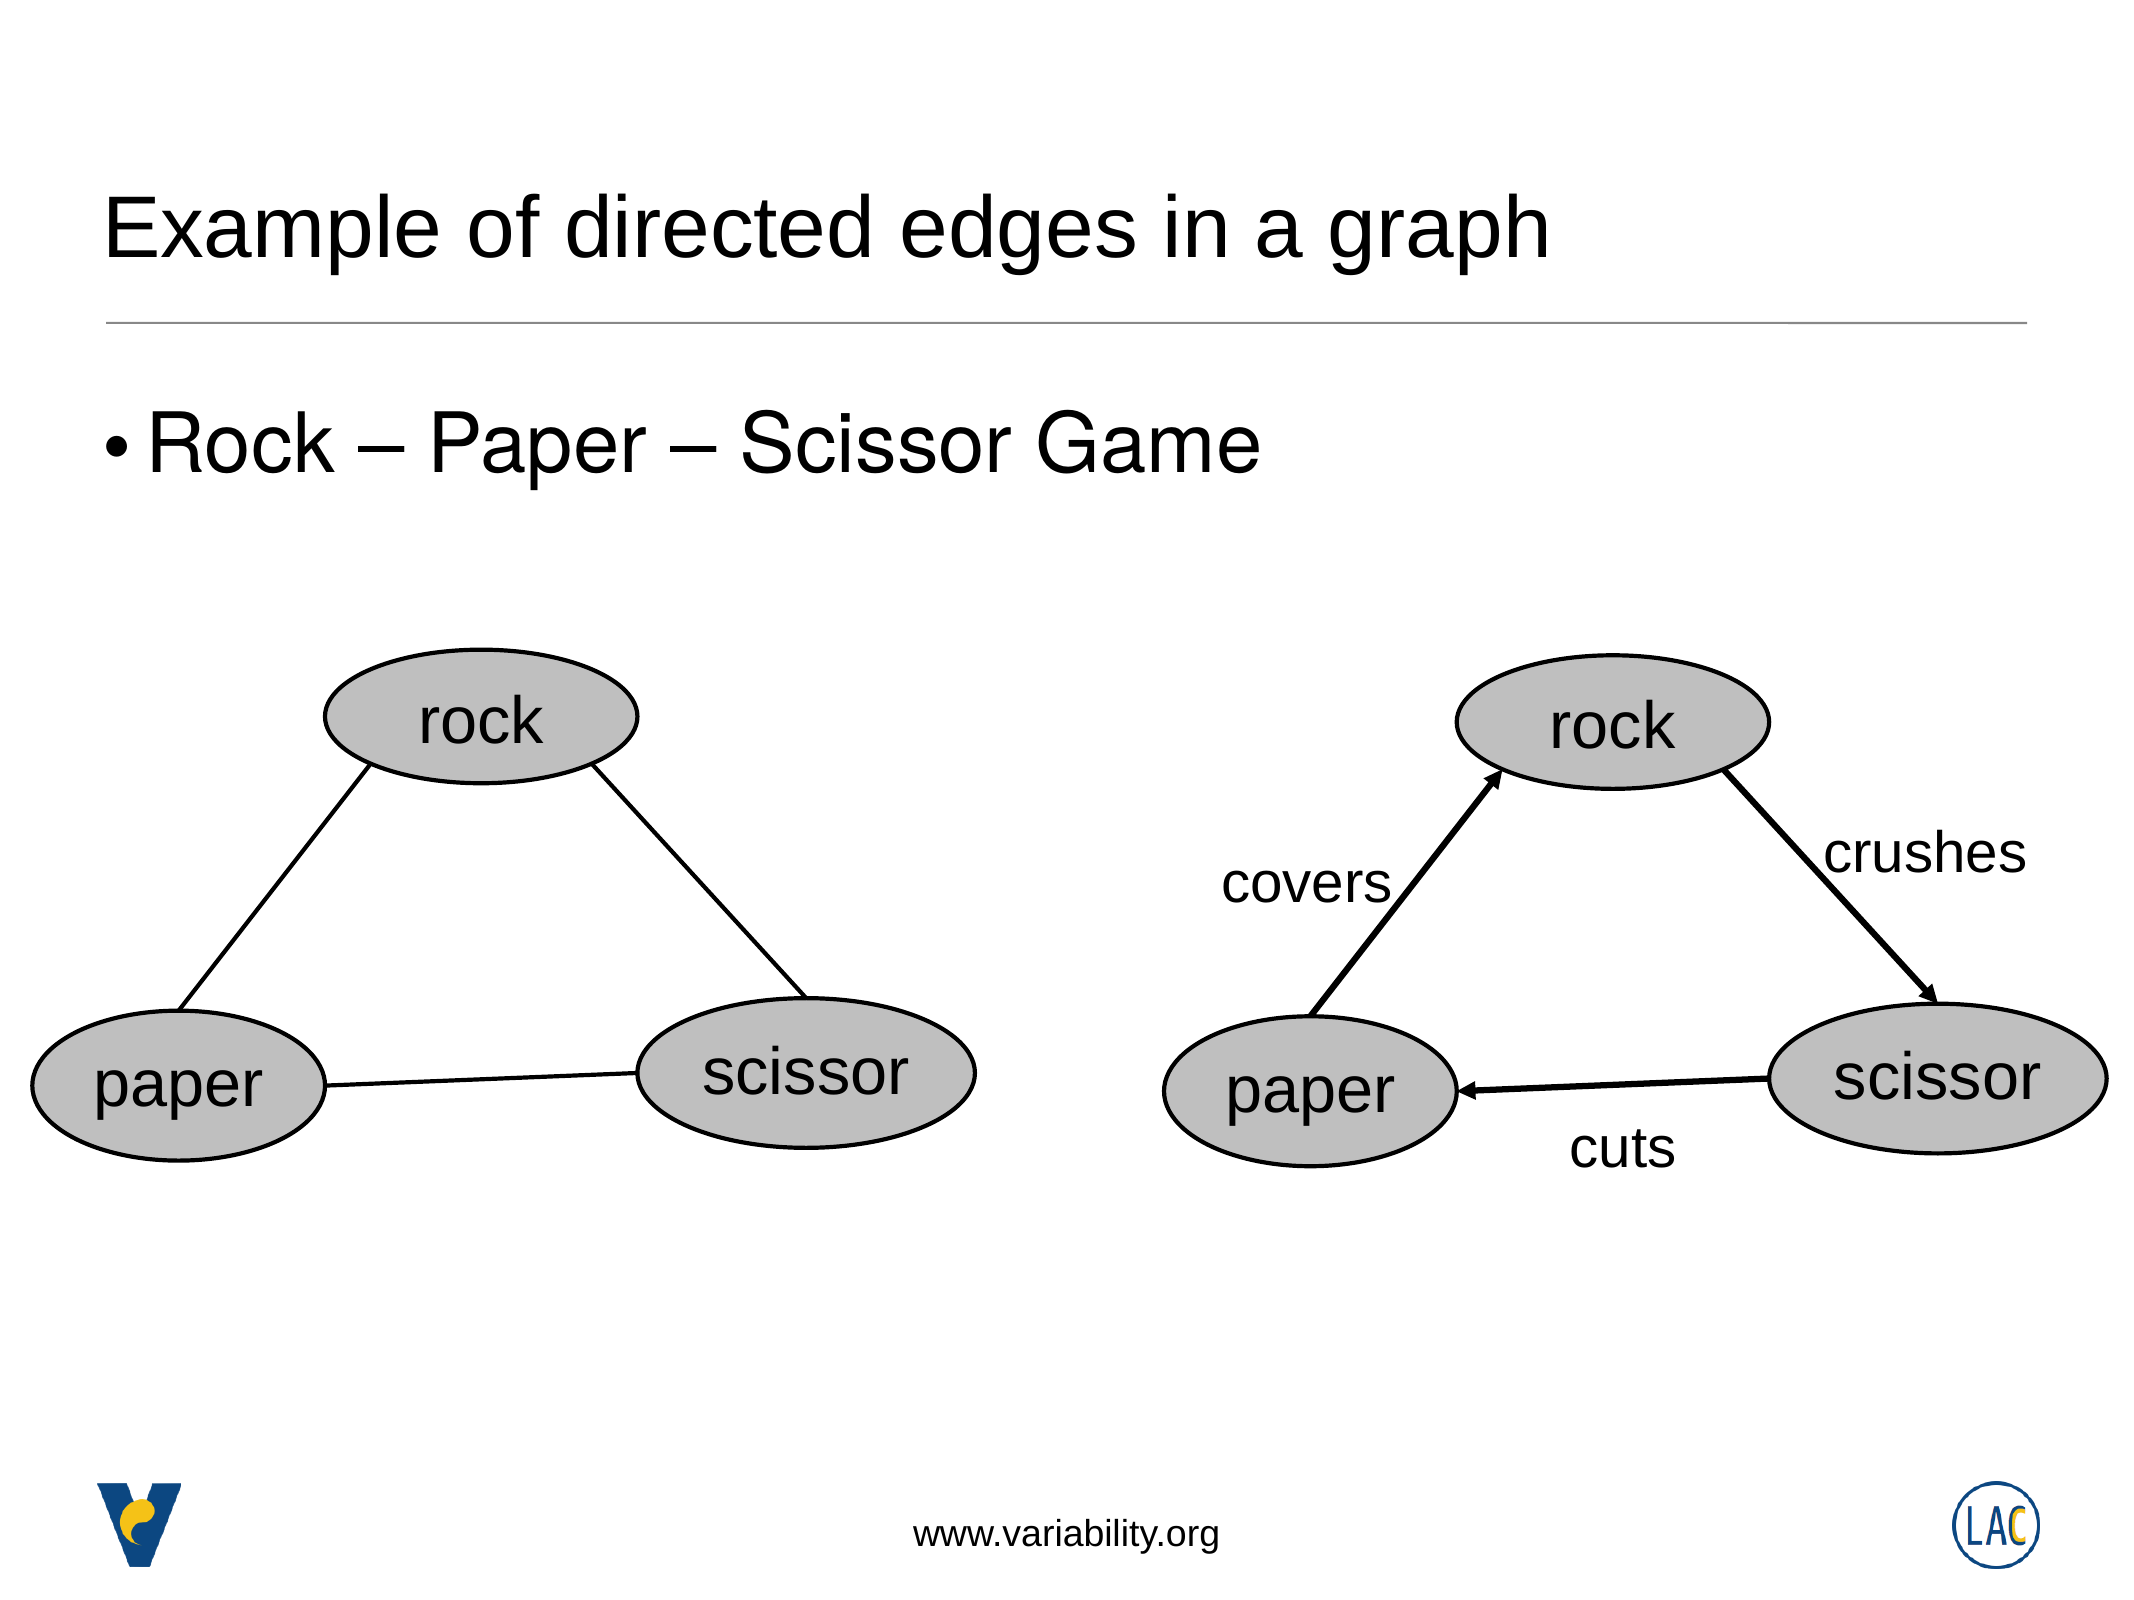

# Example of directed edges in a graph
Rock – Paper – Scissor Game

rock
scissor
paper
rock
scissor
paper
crushes

covers
cuts